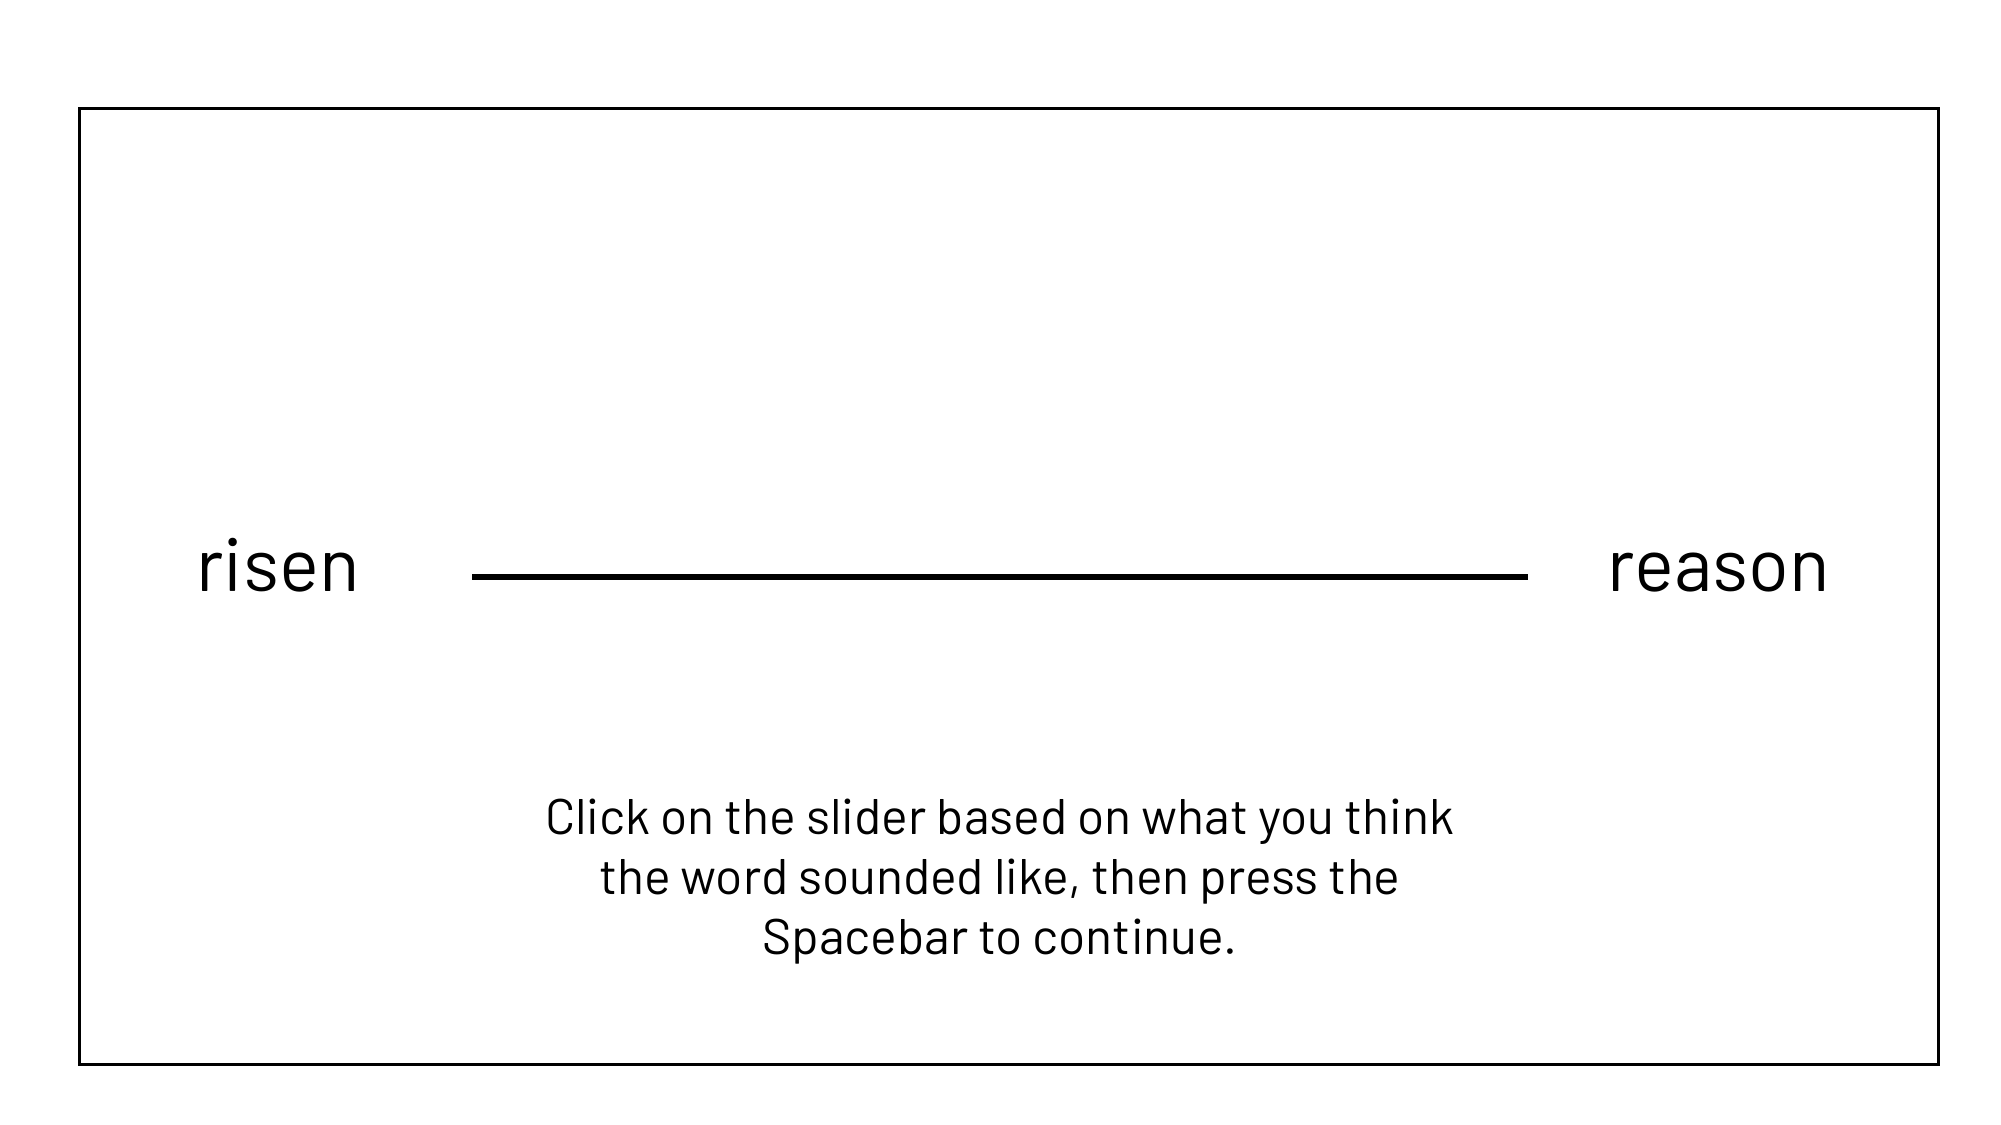

reason
risen
Click on the slider based on what you think the word sounded like, then press the Spacebar to continue.